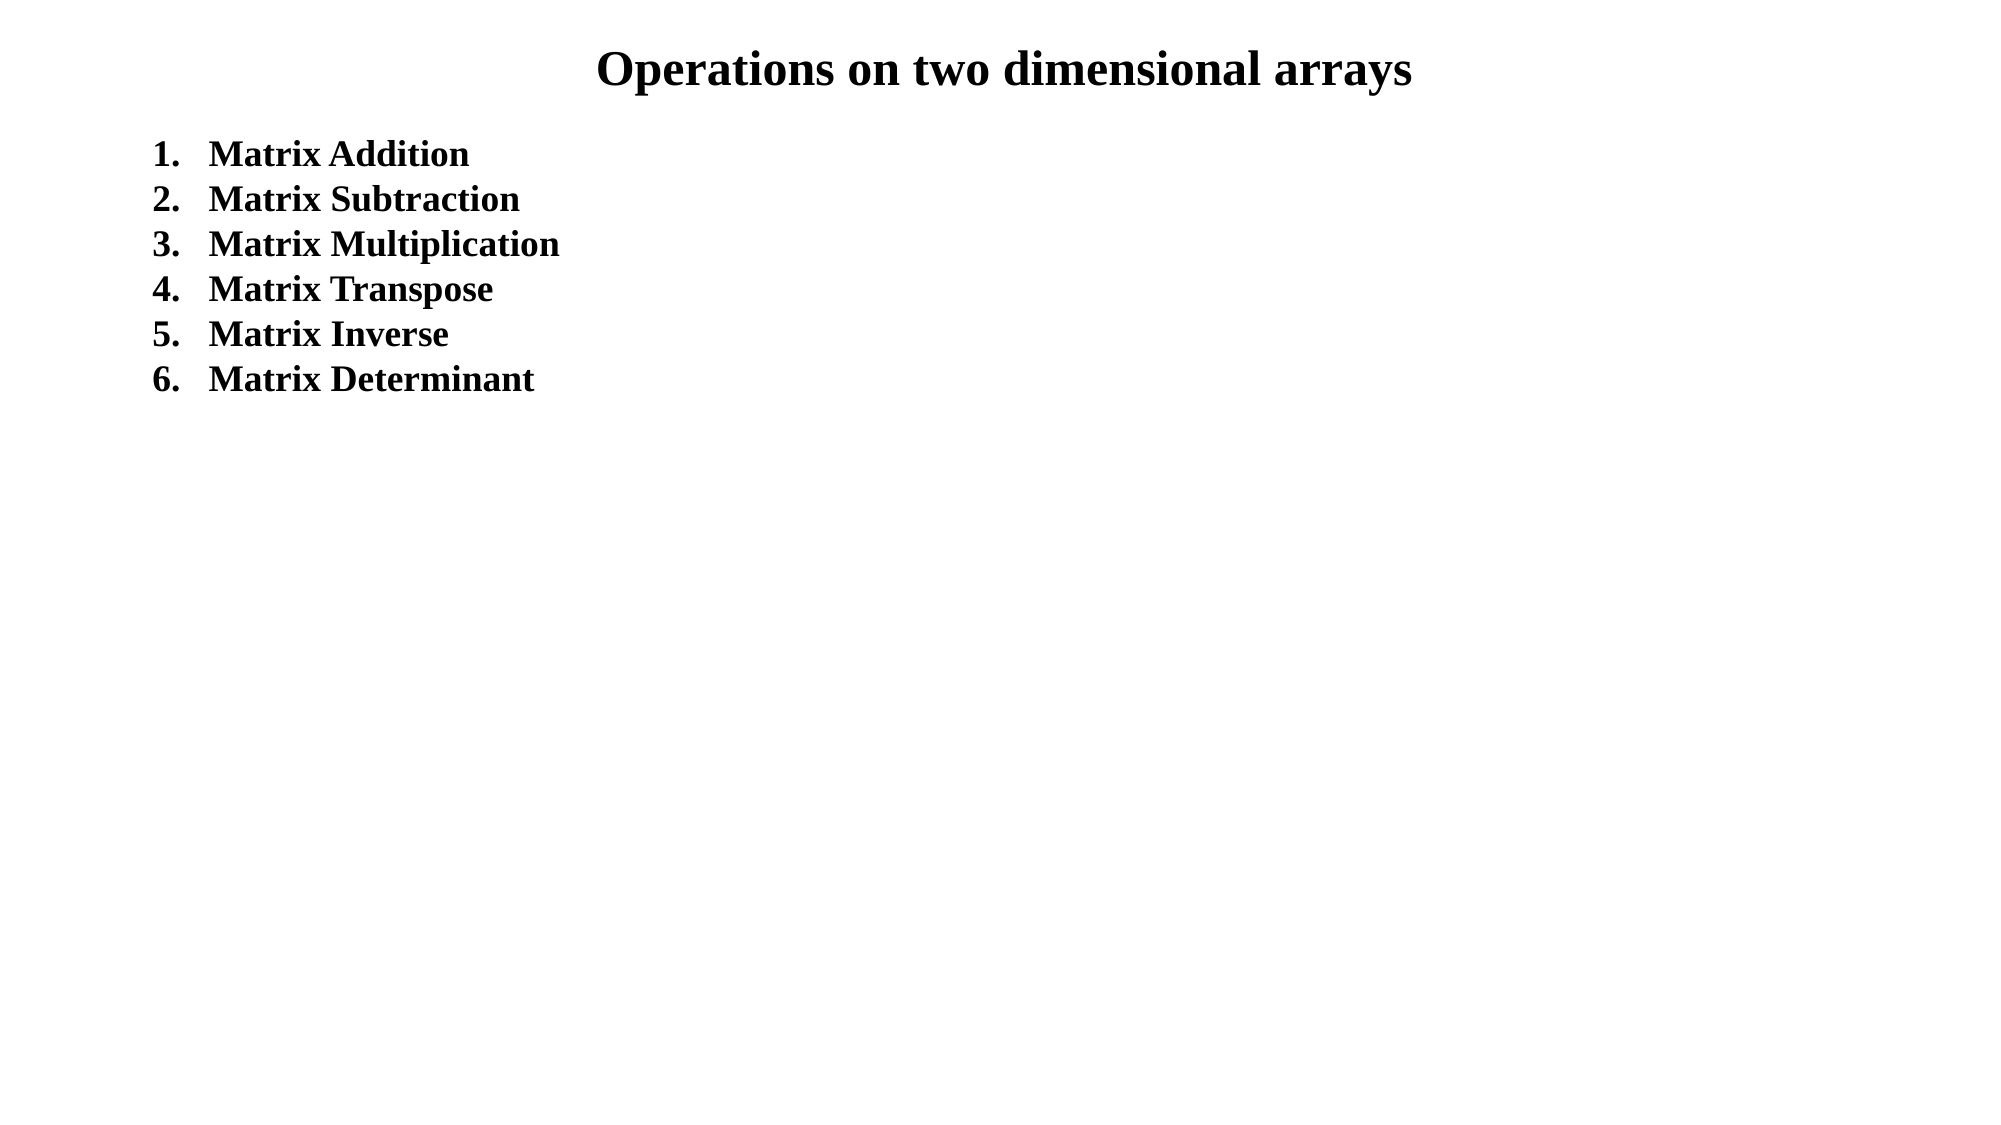

Operations on two dimensional arrays
Matrix Addition
Matrix Subtraction
Matrix Multiplication
Matrix Transpose
Matrix Inverse
Matrix Determinant